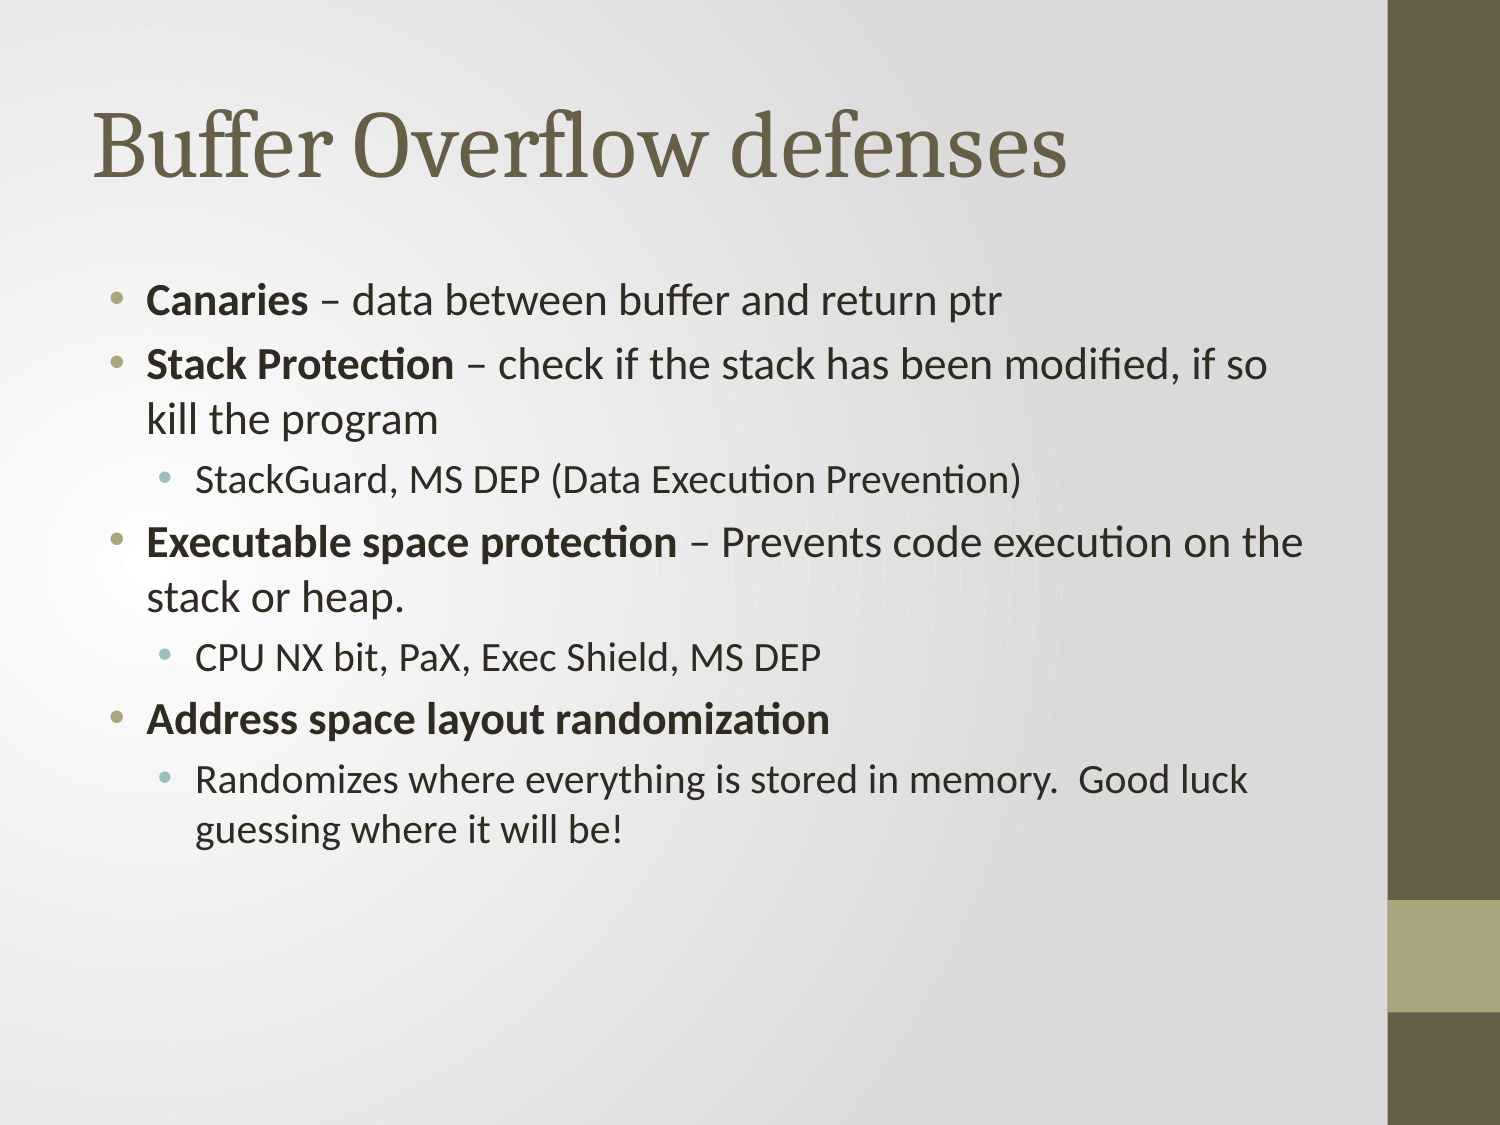

# Buffer Overflow defenses
Canaries – data between buffer and return ptr
Stack Protection – check if the stack has been modified, if so kill the program
StackGuard, MS DEP (Data Execution Prevention)
Executable space protection – Prevents code execution on the stack or heap.
CPU NX bit, PaX, Exec Shield, MS DEP
Address space layout randomization
Randomizes where everything is stored in memory.  Good luck guessing where it will be!